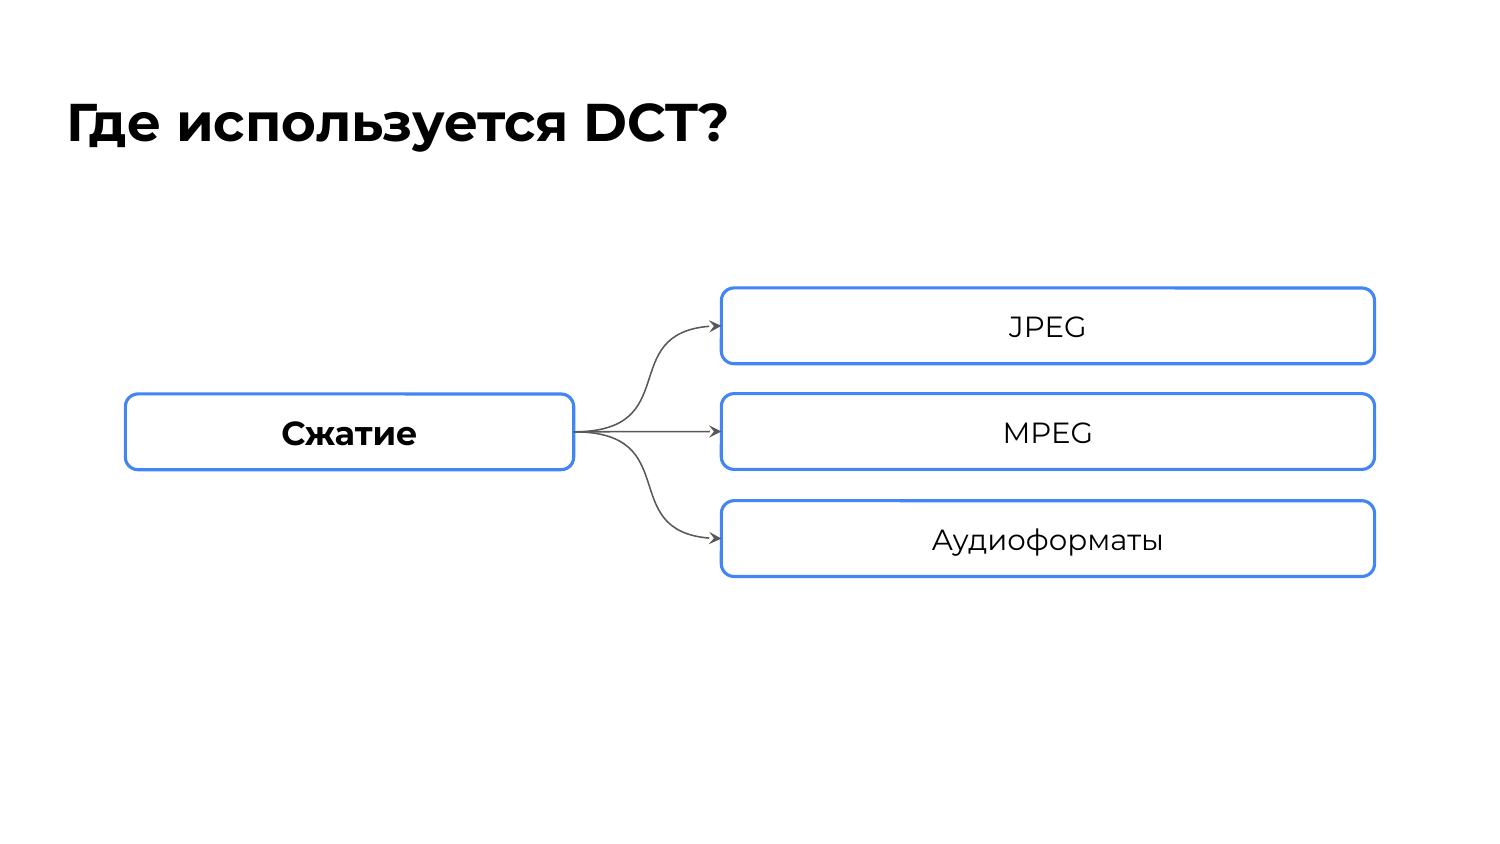

# Где используется DCT?
JPEG
MPEG
Сжатие
Аудиоформаты